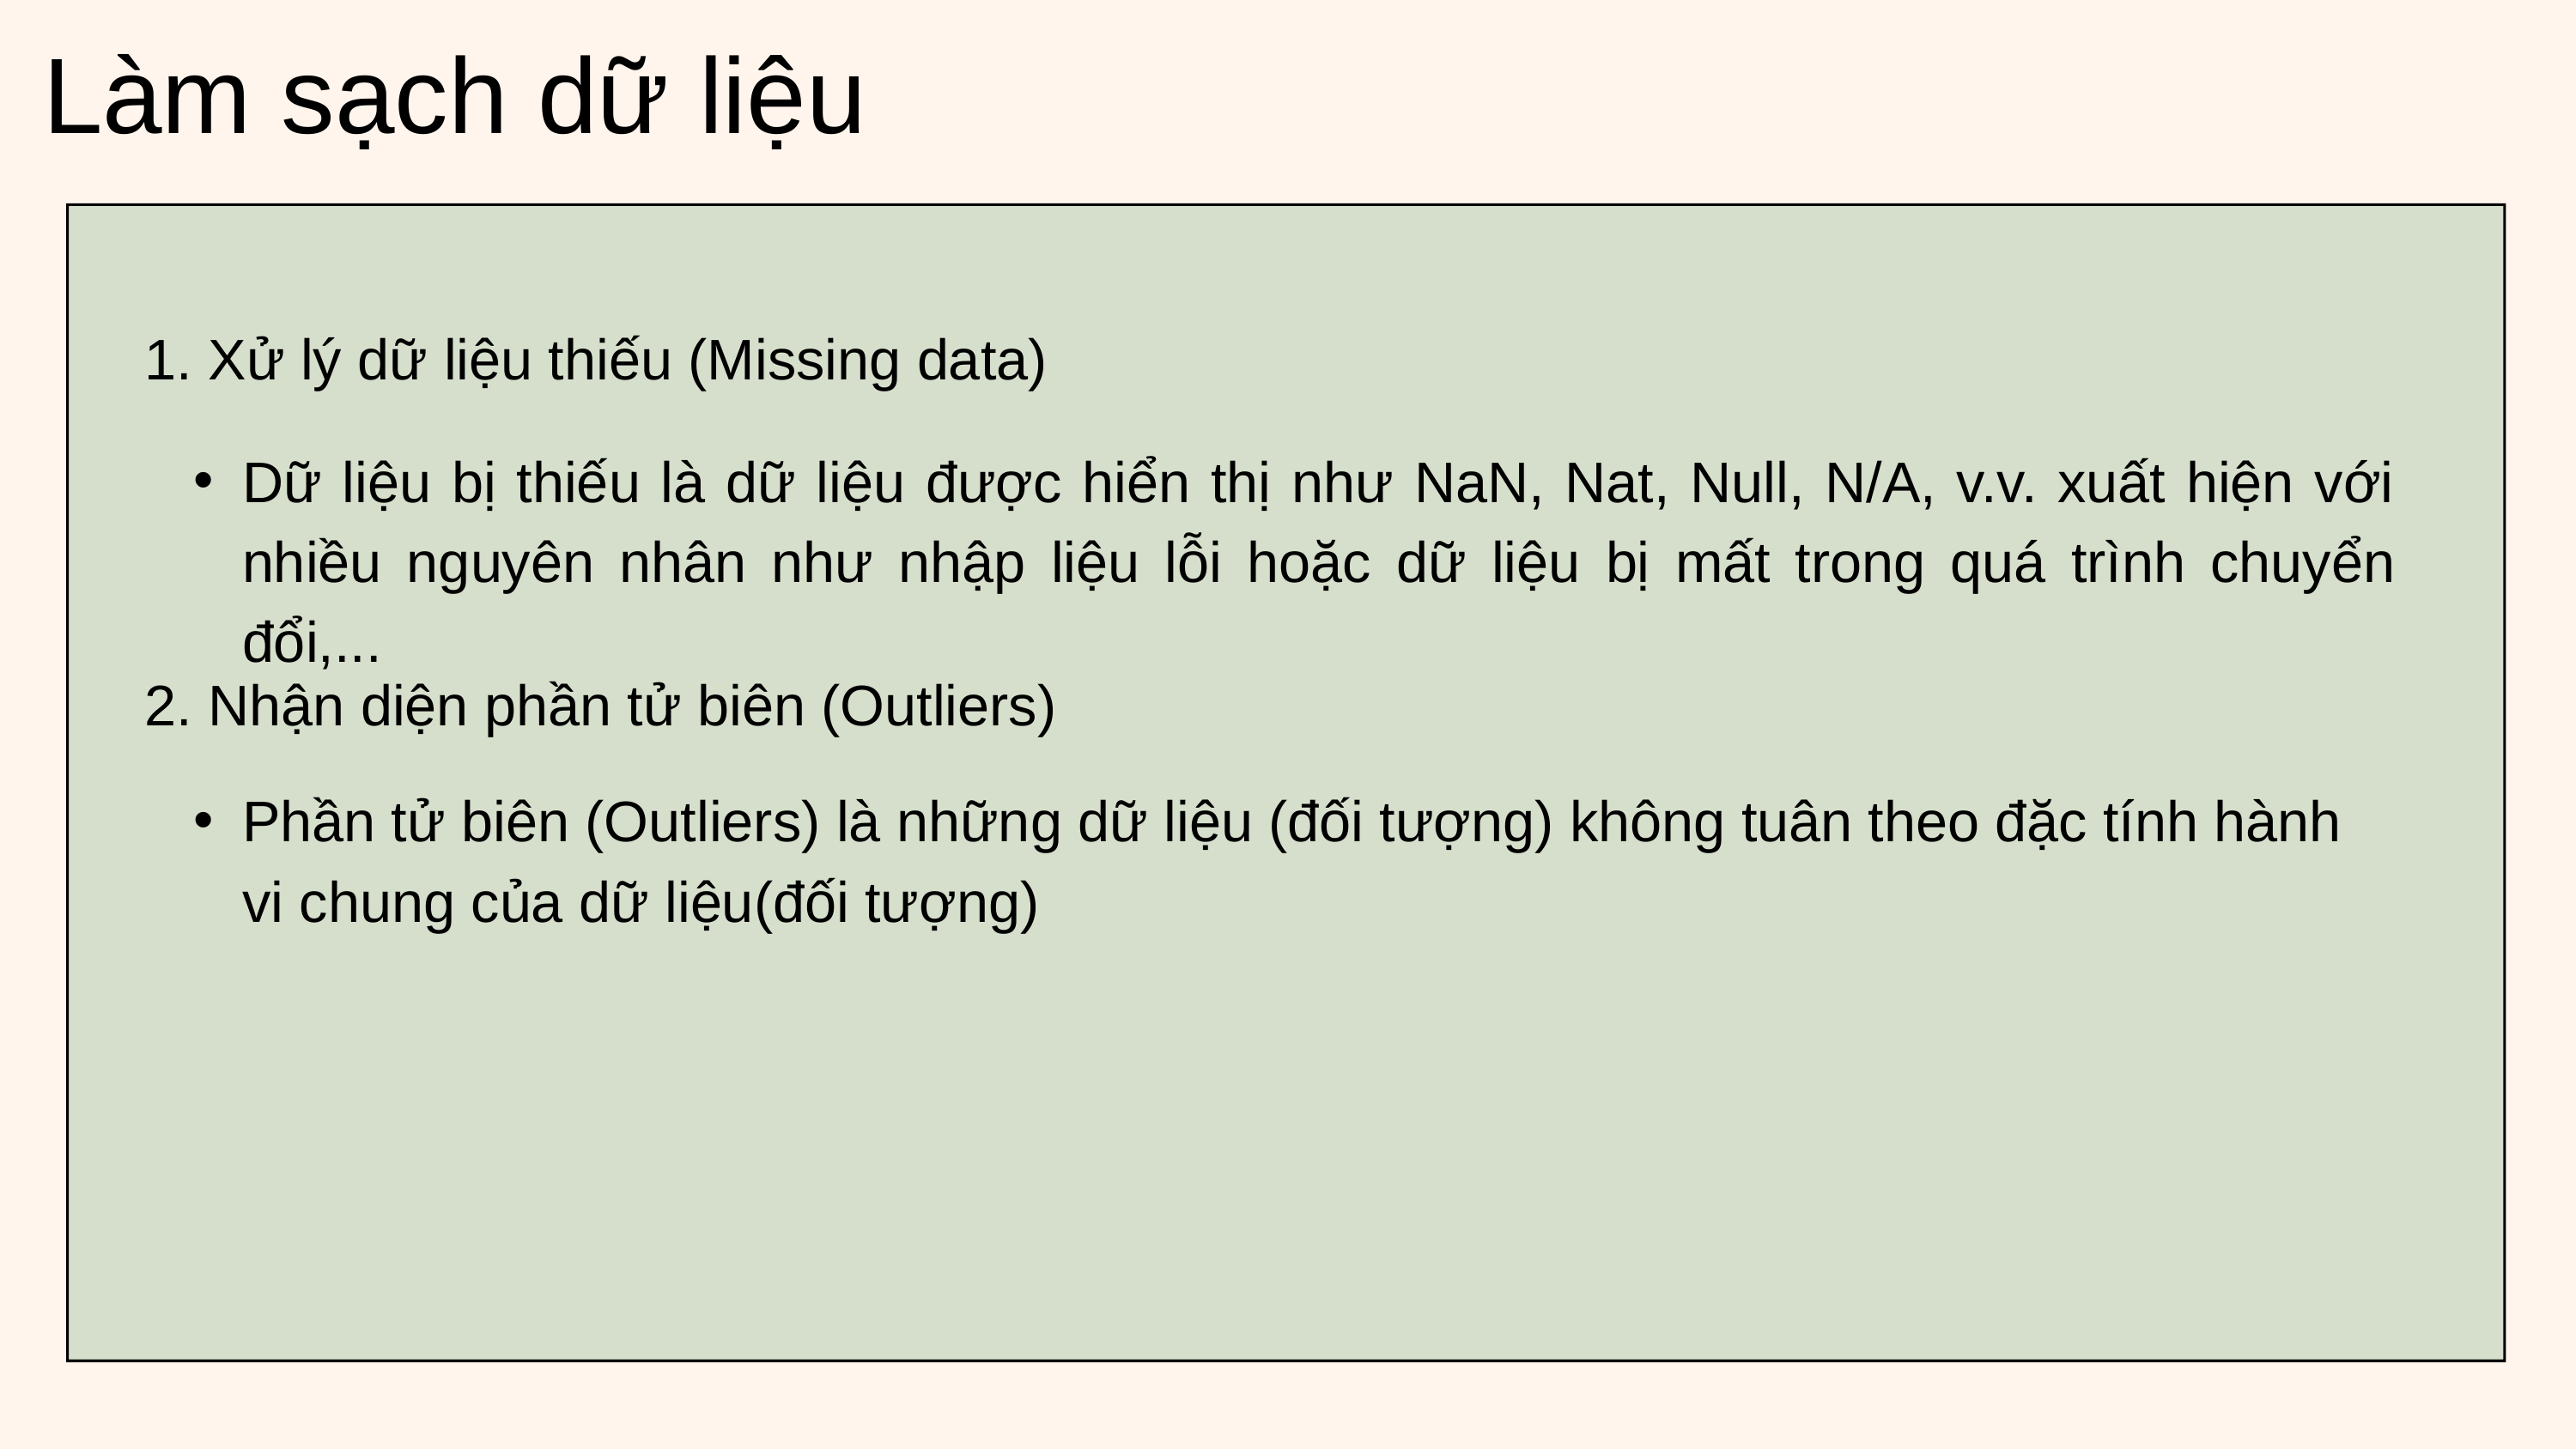

Làm sạch dữ liệu

1. Xử lý dữ liệu thiếu (Missing data)
Dữ liệu bị thiếu là dữ liệu được hiển thị như NaN, Nat, Null, N/A, v.v. xuất hiện với nhiều nguyên nhân như nhập liệu lỗi hoặc dữ liệu bị mất trong quá trình chuyển đổi,...

2. Nhận diện phần tử biên (Outliers)
Phần tử biên (Outliers) là những dữ liệu (đối tượng) không tuân theo đặc tính hành vi chung của dữ liệu(đối tượng)